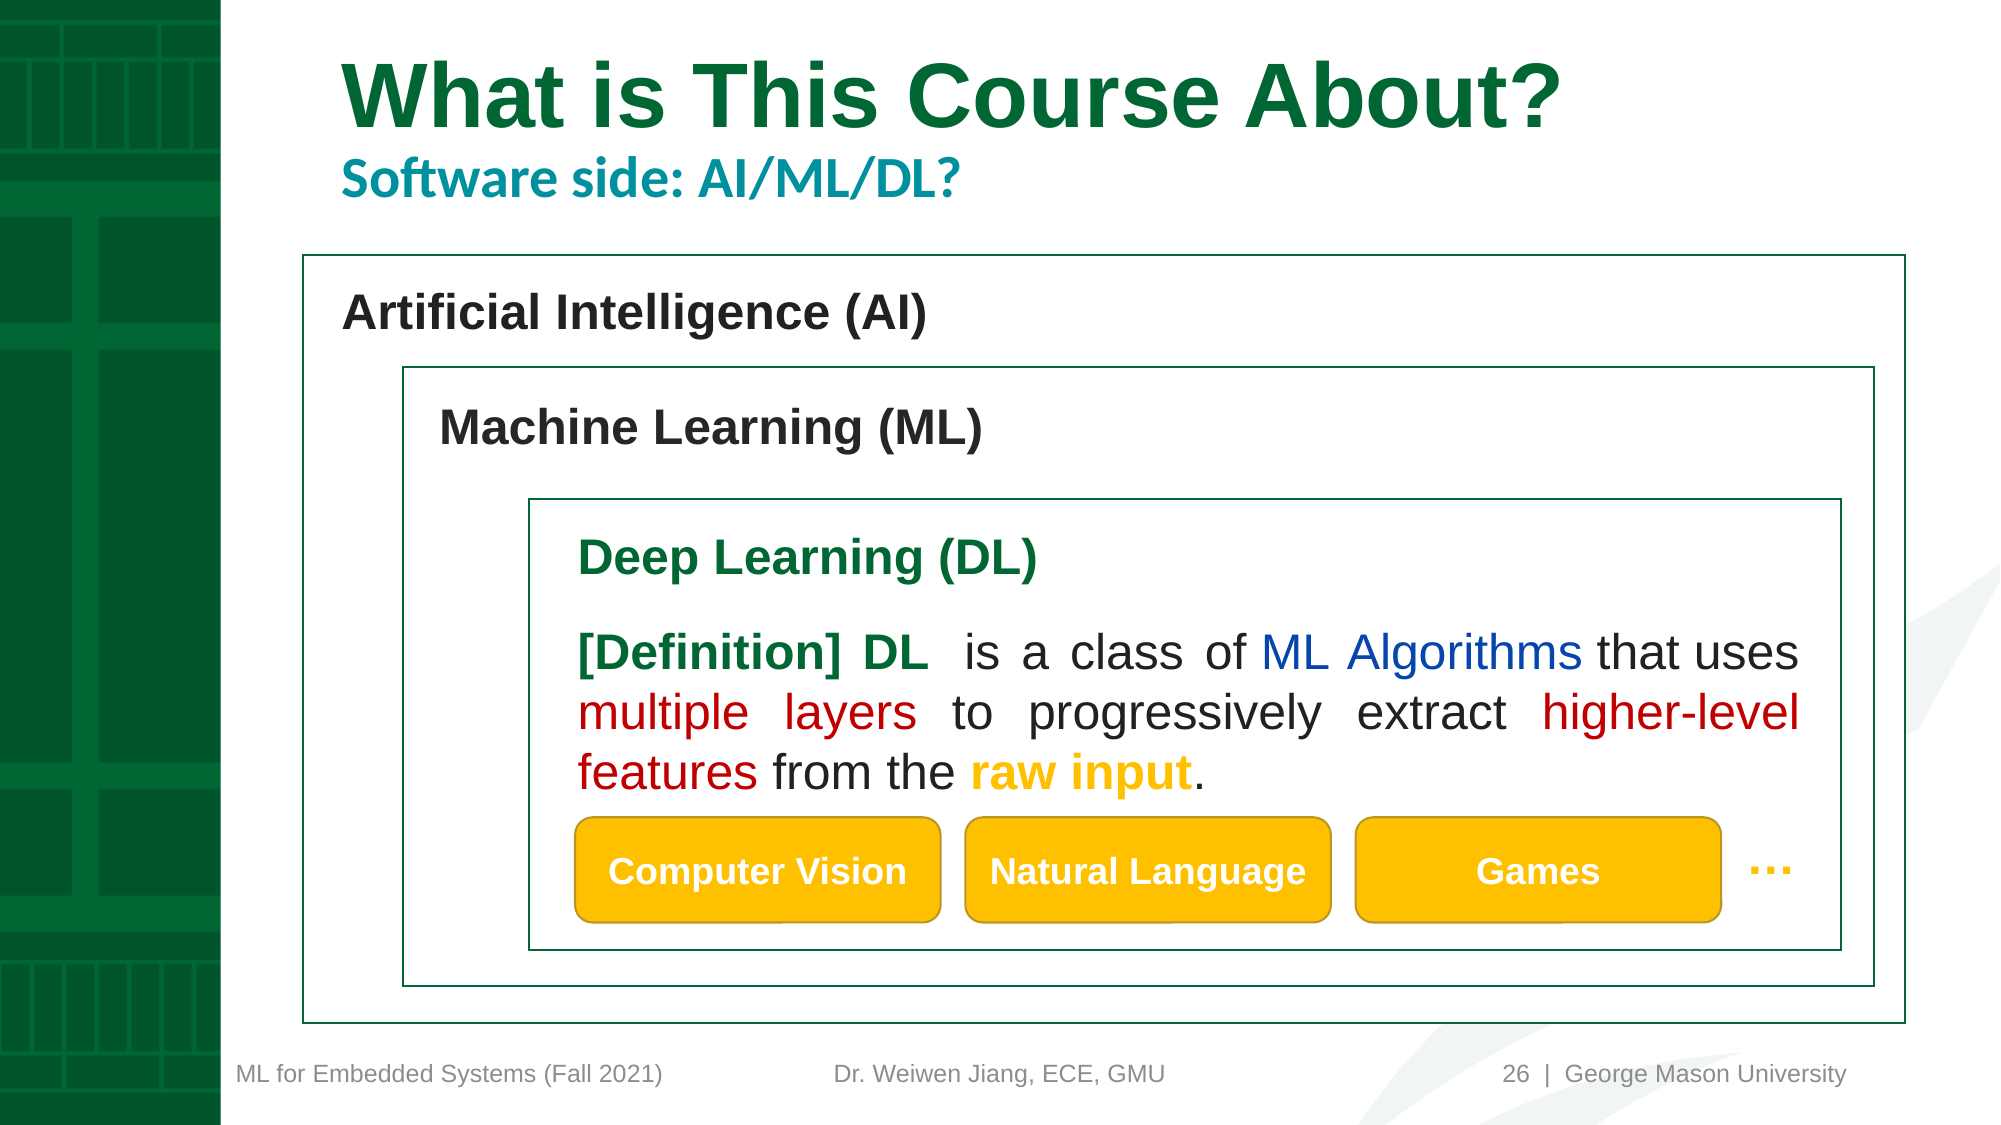

# What is This Course About? Software side: AI/ML/DL?

Artificial Intelligence (AI)

Machine Learning (ML)

Deep Learning (DL)
[Definition] DL  is a class of ML Algorithms that uses multiple layers to progressively extract higher-level features from the raw input.
Computer Vision
Natural Language
Games
…
26  |  George Mason University